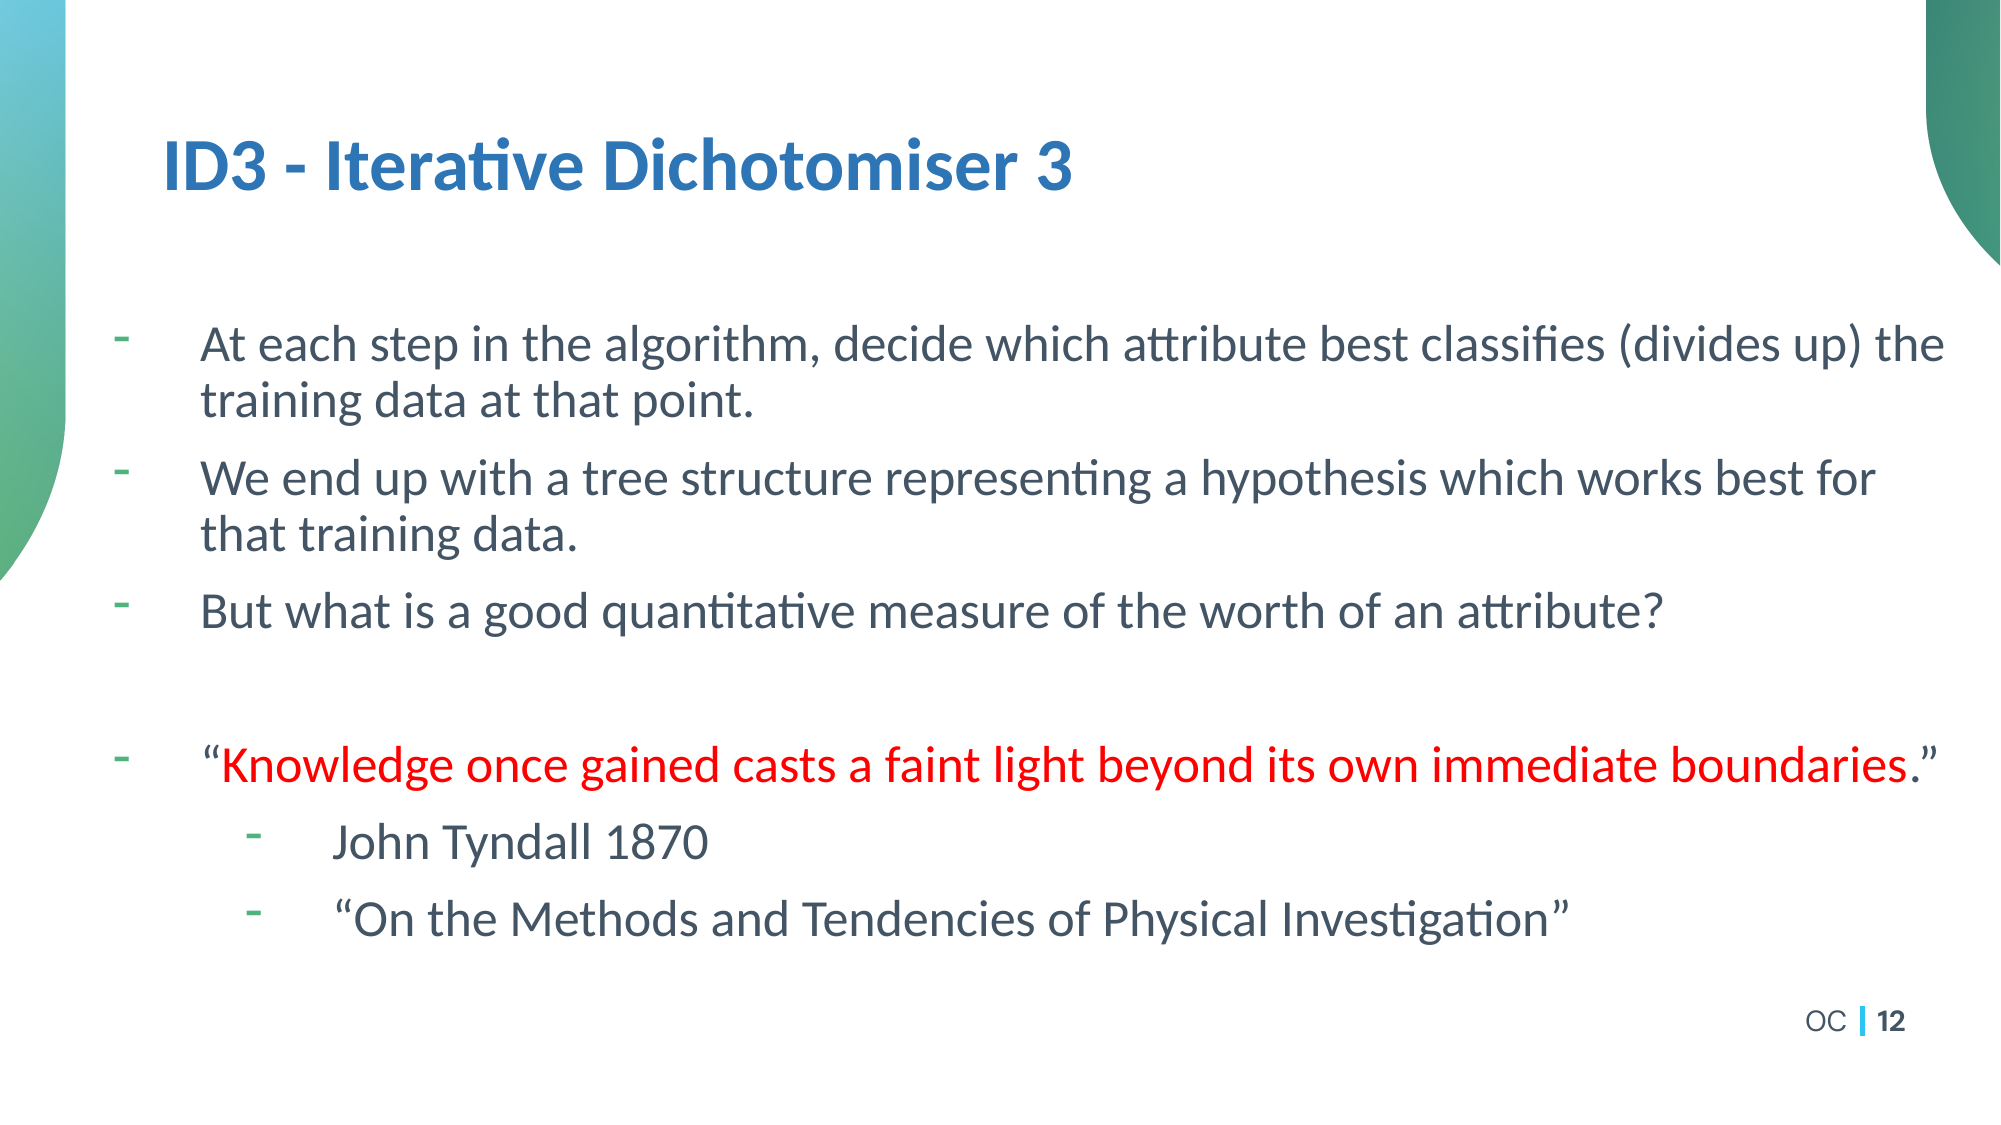

# ID3 - Iterative Dichotomiser 3
At each step in the algorithm, decide which attribute best classifies (divides up) the training data at that point.
We end up with a tree structure representing a hypothesis which works best for that training data.
But what is a good quantitative measure of the worth of an attribute?

“Knowledge once gained casts a faint light beyond its own immediate boundaries.”
John Tyndall 1870
“On the Methods and Tendencies of Physical Investigation”
OC
12